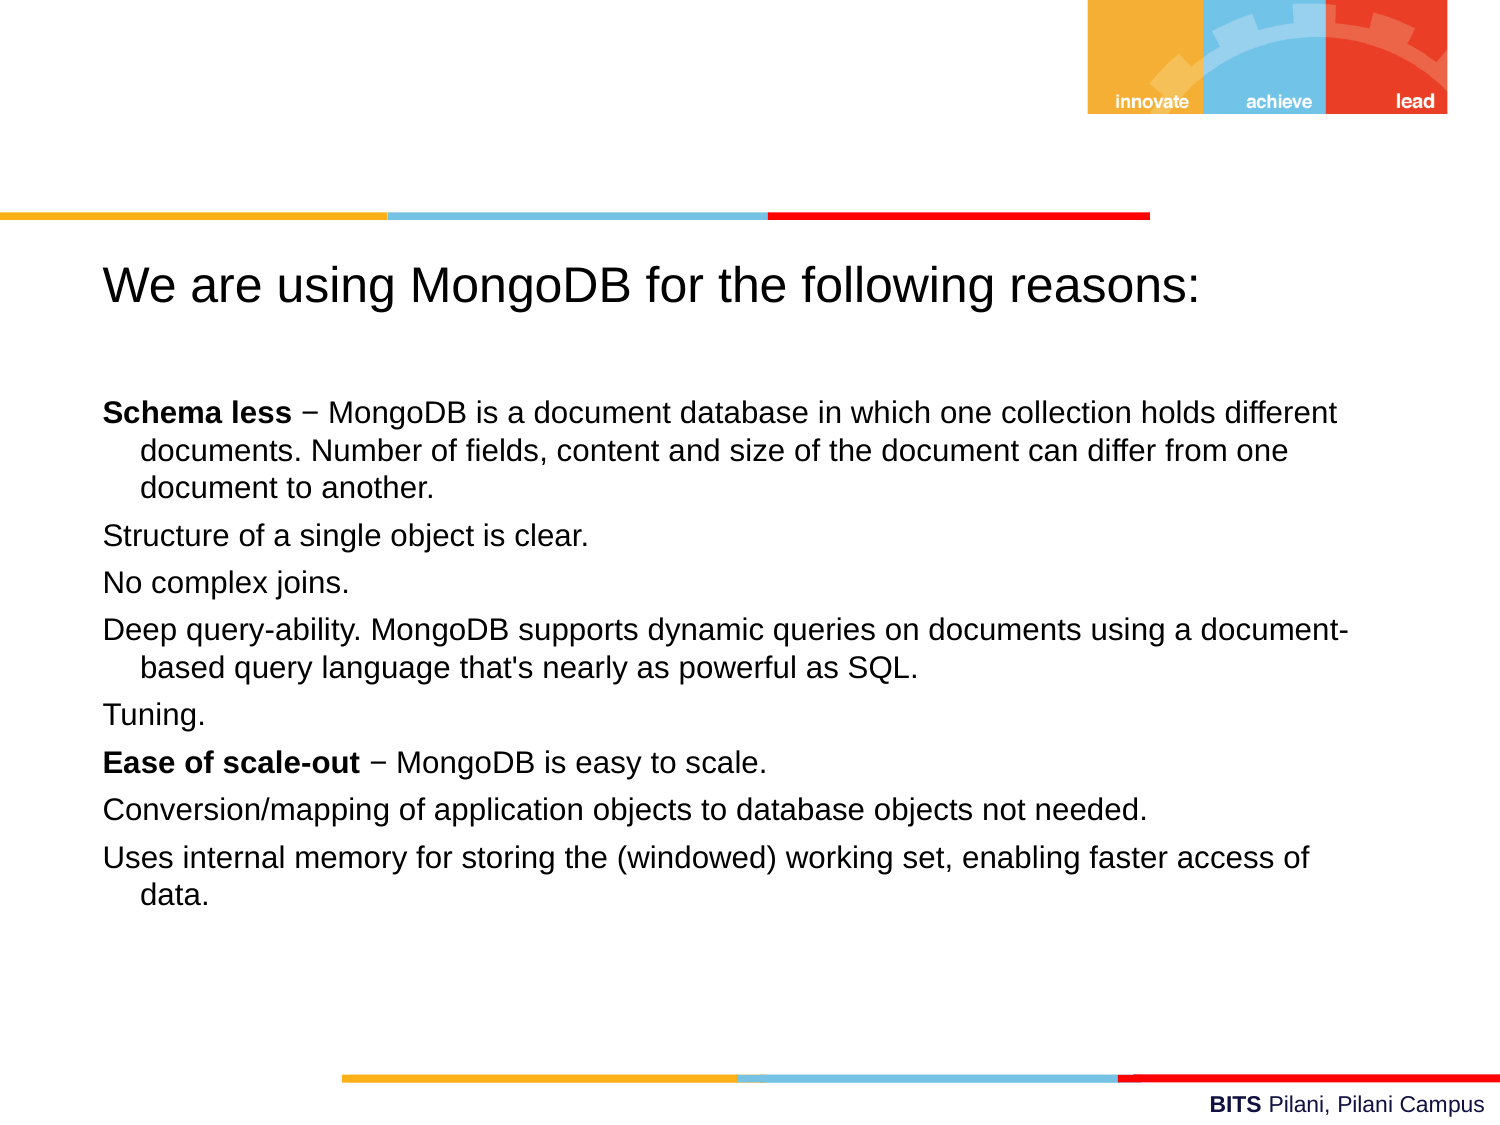

We are using MongoDB for the following reasons:

Schema less − MongoDB is a document database in which one collection holds different documents. Number of fields, content and size of the document can differ from one document to another.
Structure of a single object is clear.
No complex joins.
Deep query-ability. MongoDB supports dynamic queries on documents using a document-based query language that's nearly as powerful as SQL.
Tuning.
Ease of scale-out − MongoDB is easy to scale.
Conversion/mapping of application objects to database objects not needed.
Uses internal memory for storing the (windowed) working set, enabling faster access of data.